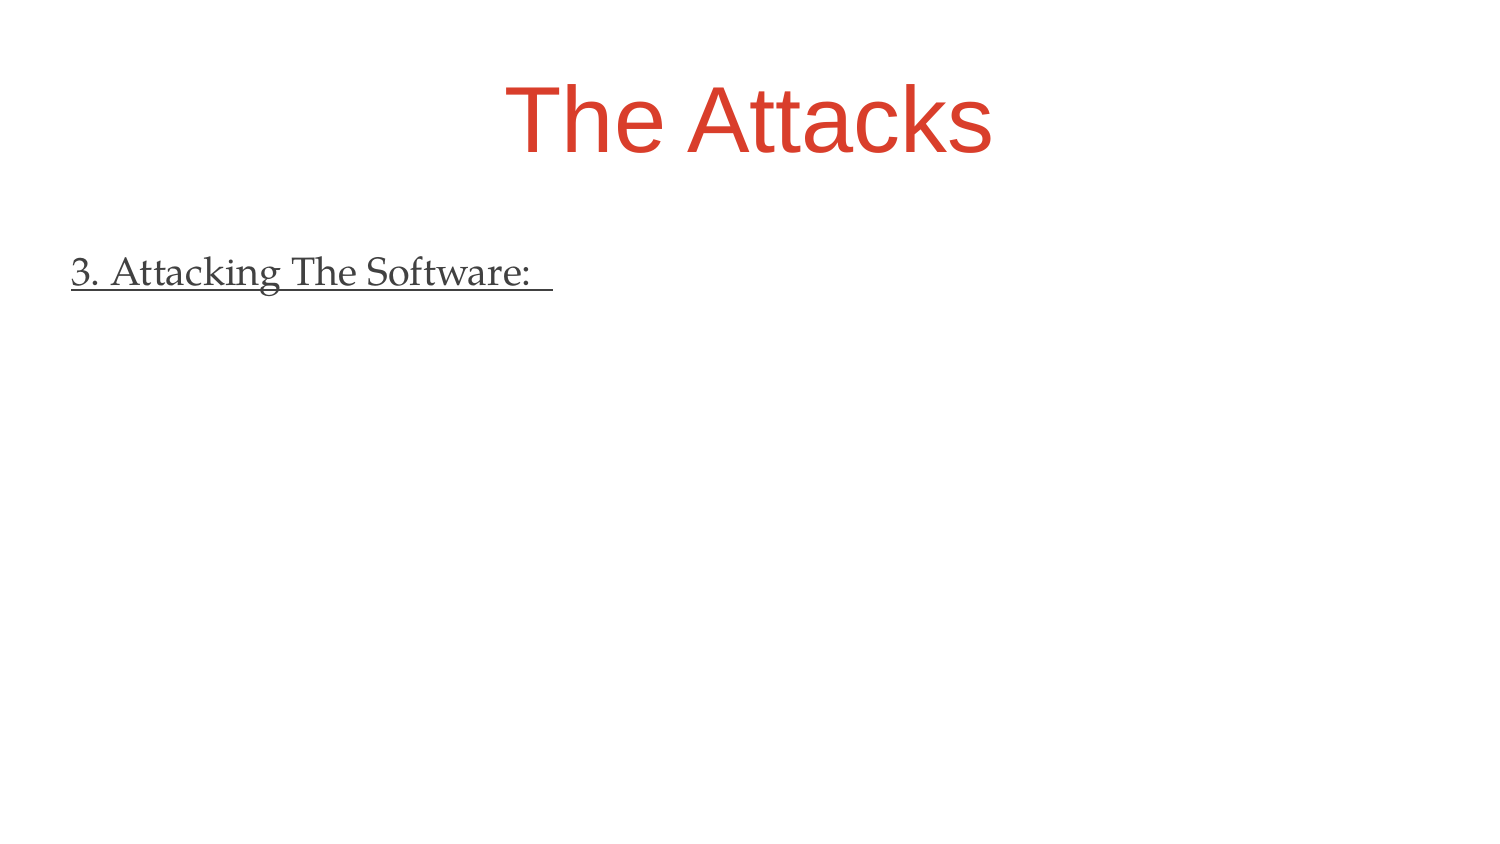

# The Attacks
3. Attacking The Software: